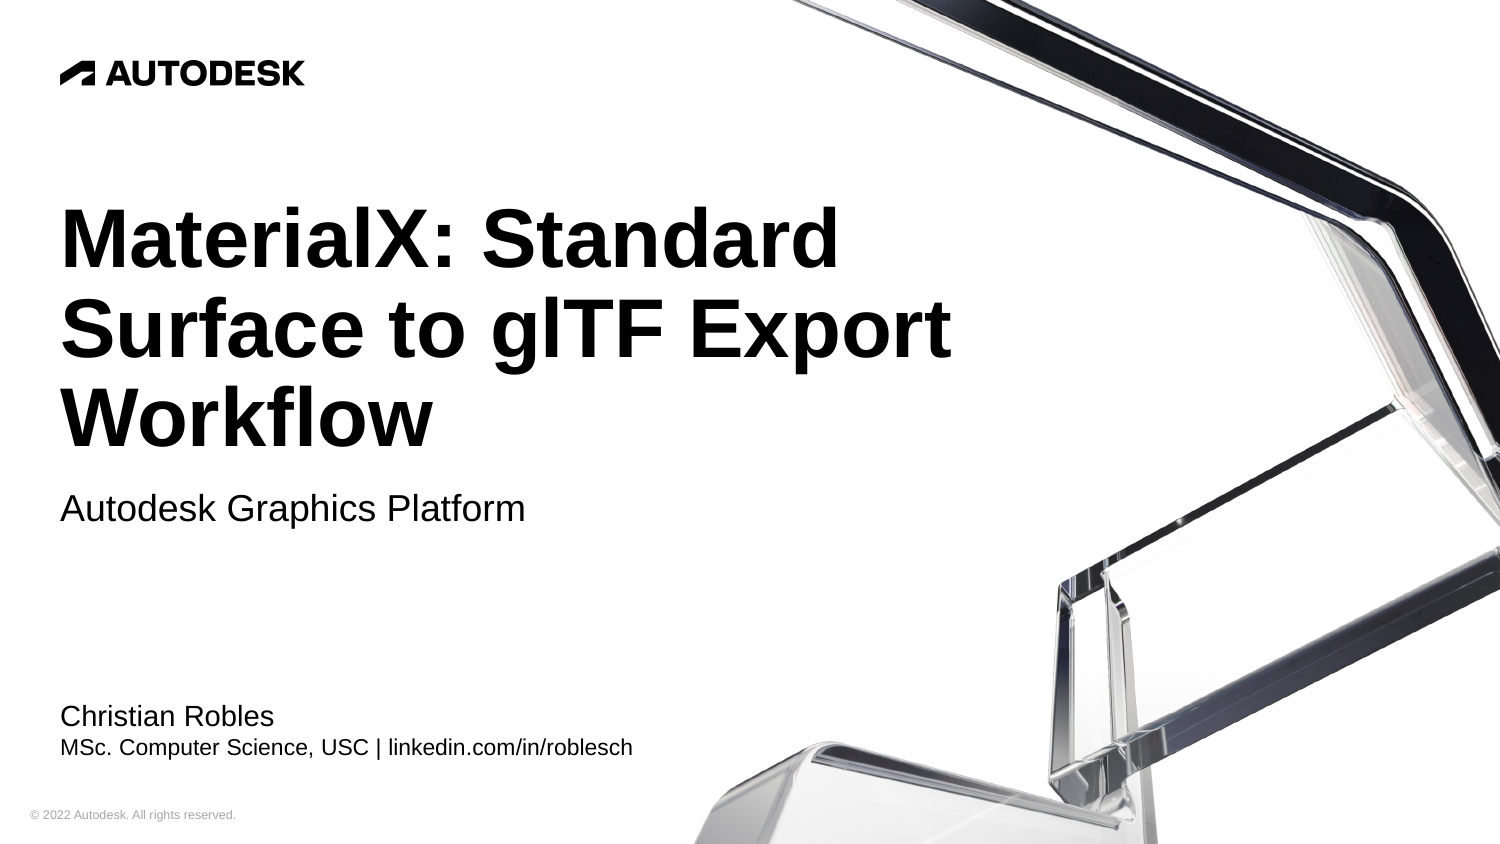

# MaterialX: Standard Surface to glTF Export Workflow
Autodesk Graphics Platform
Christian Robles
MSc. Computer Science, USC | linkedin.com/in/roblesch